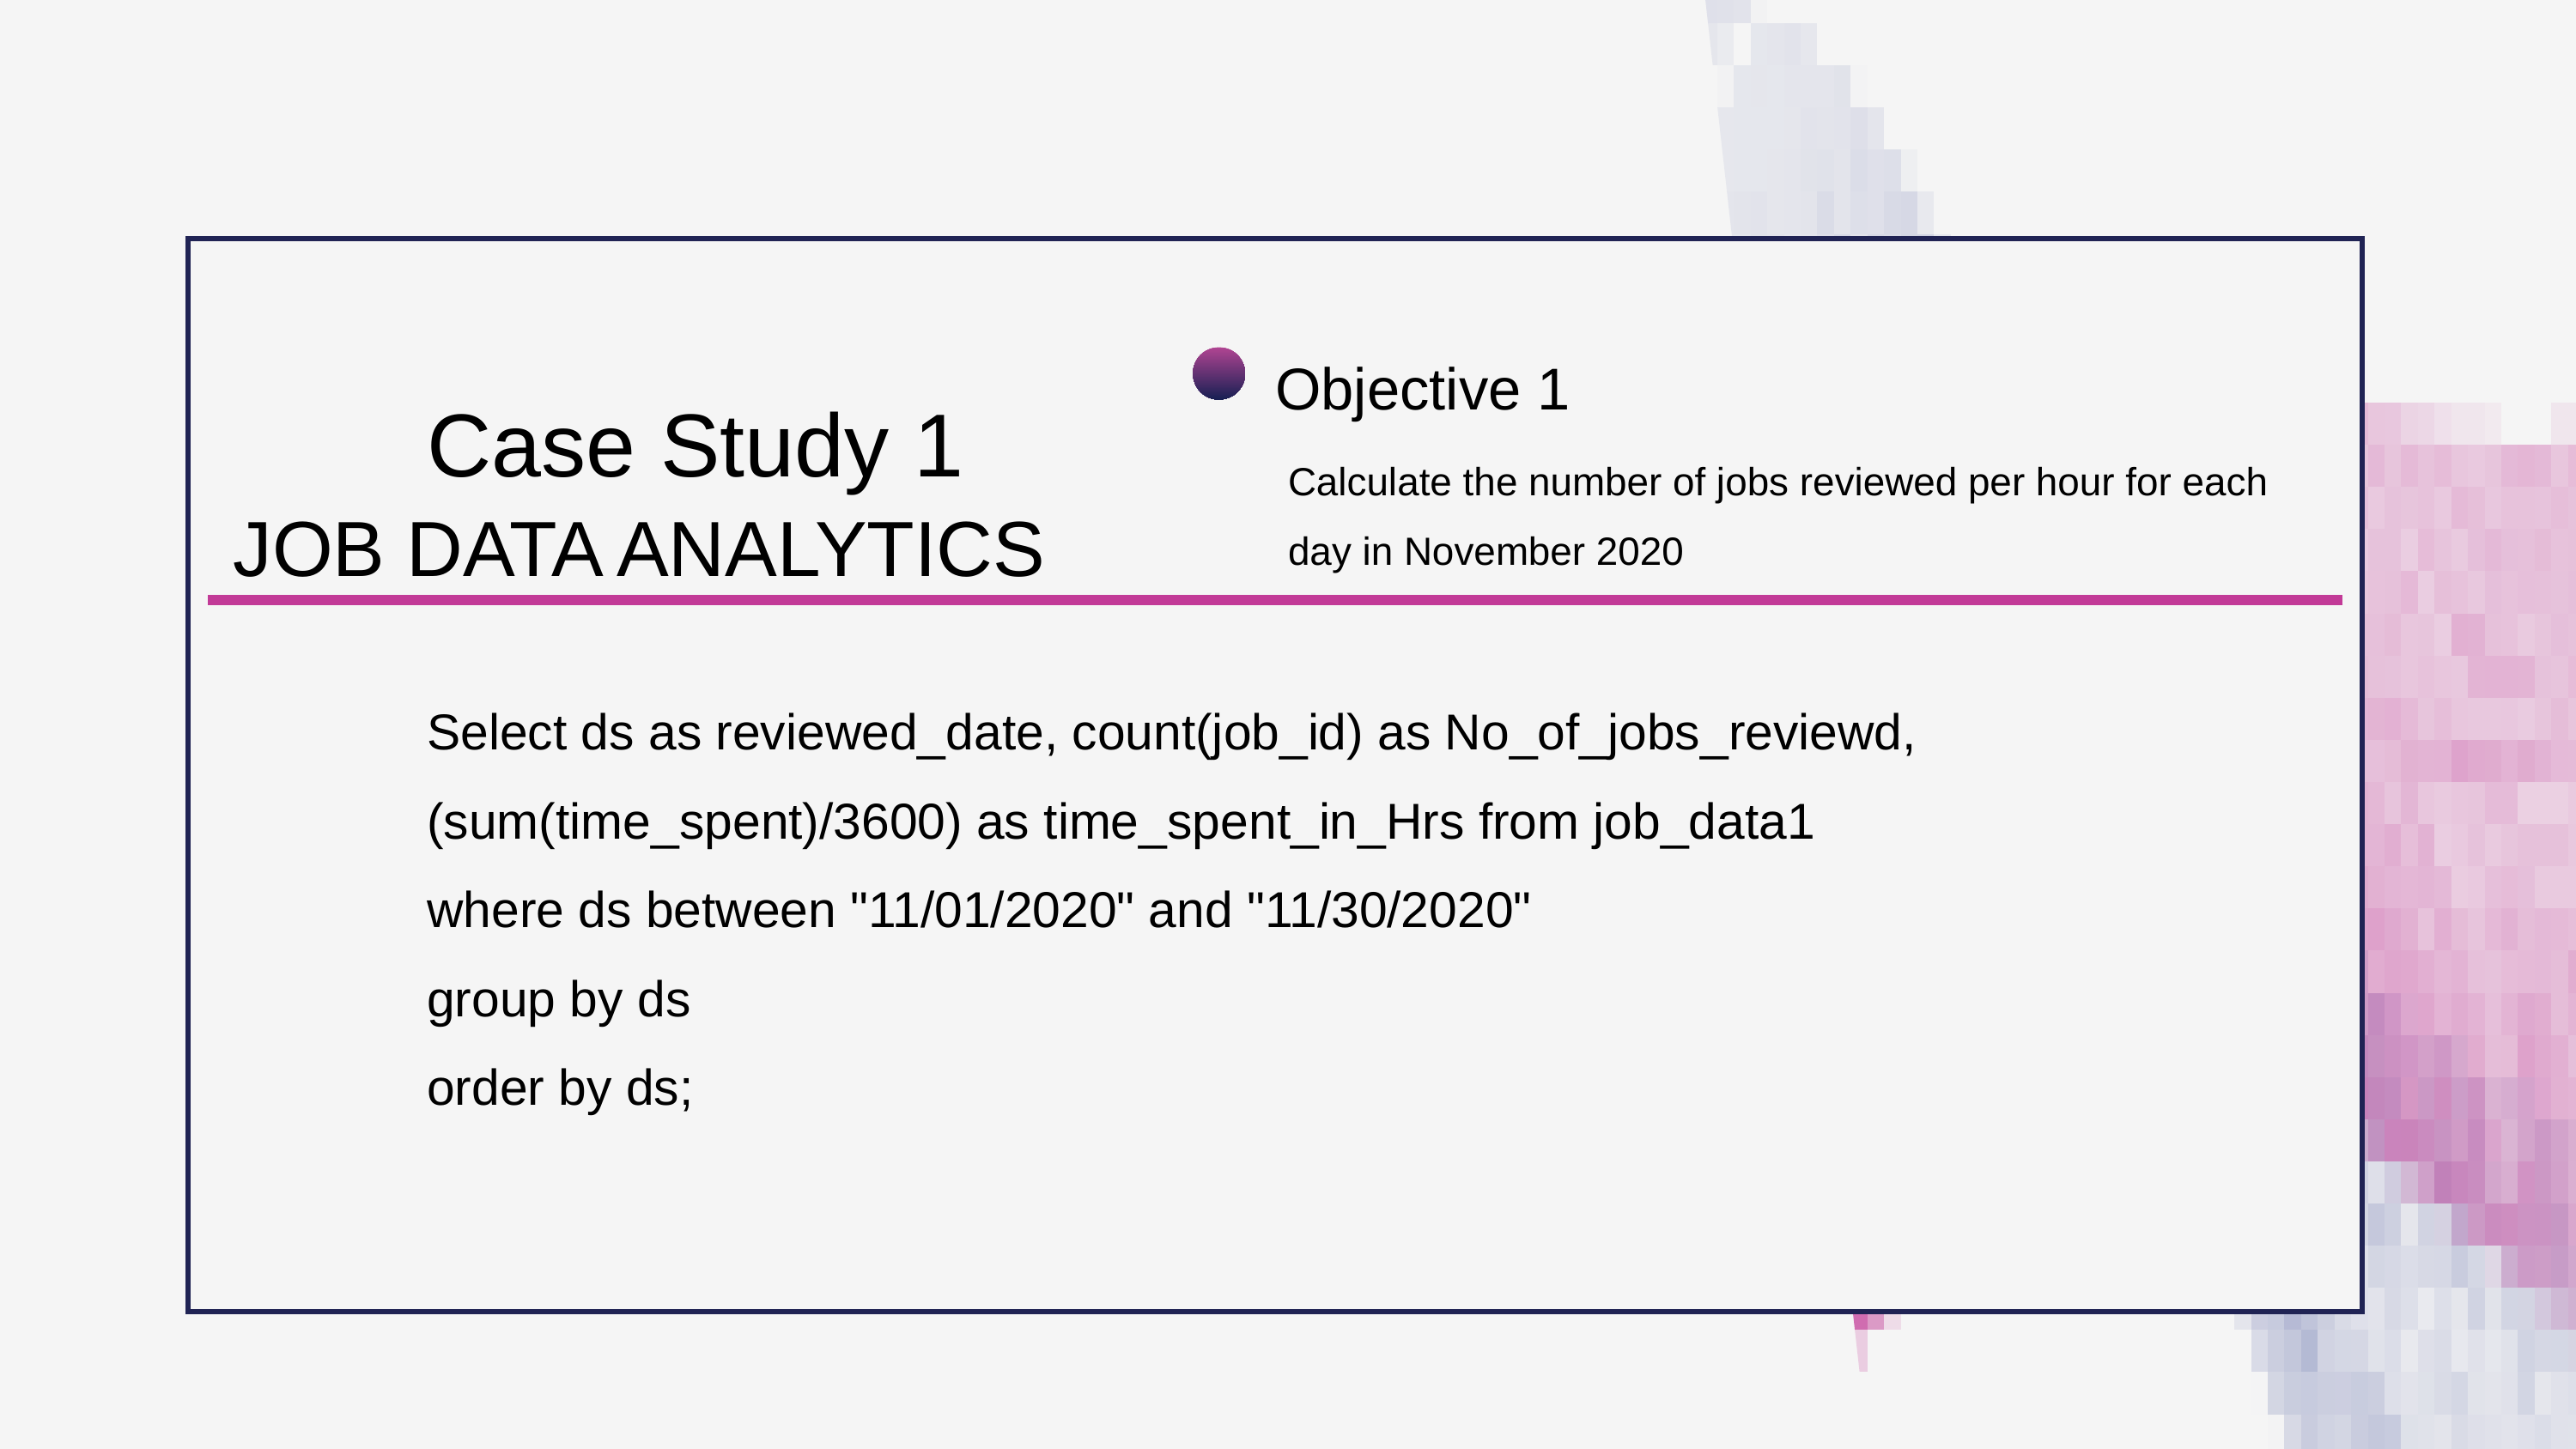

Objective 1

Case Study 1
Calculate the number of jobs reviewed per hour for each day in November 2020
JOB DATA ANALYTICS
Select ds as reviewed_date, count(job_id) as No_of_jobs_reviewd,(sum(time_spent)/3600) as time_spent_in_Hrs from job_data1
where ds between "11/01/2020" and "11/30/2020"
group by ds
order by ds;